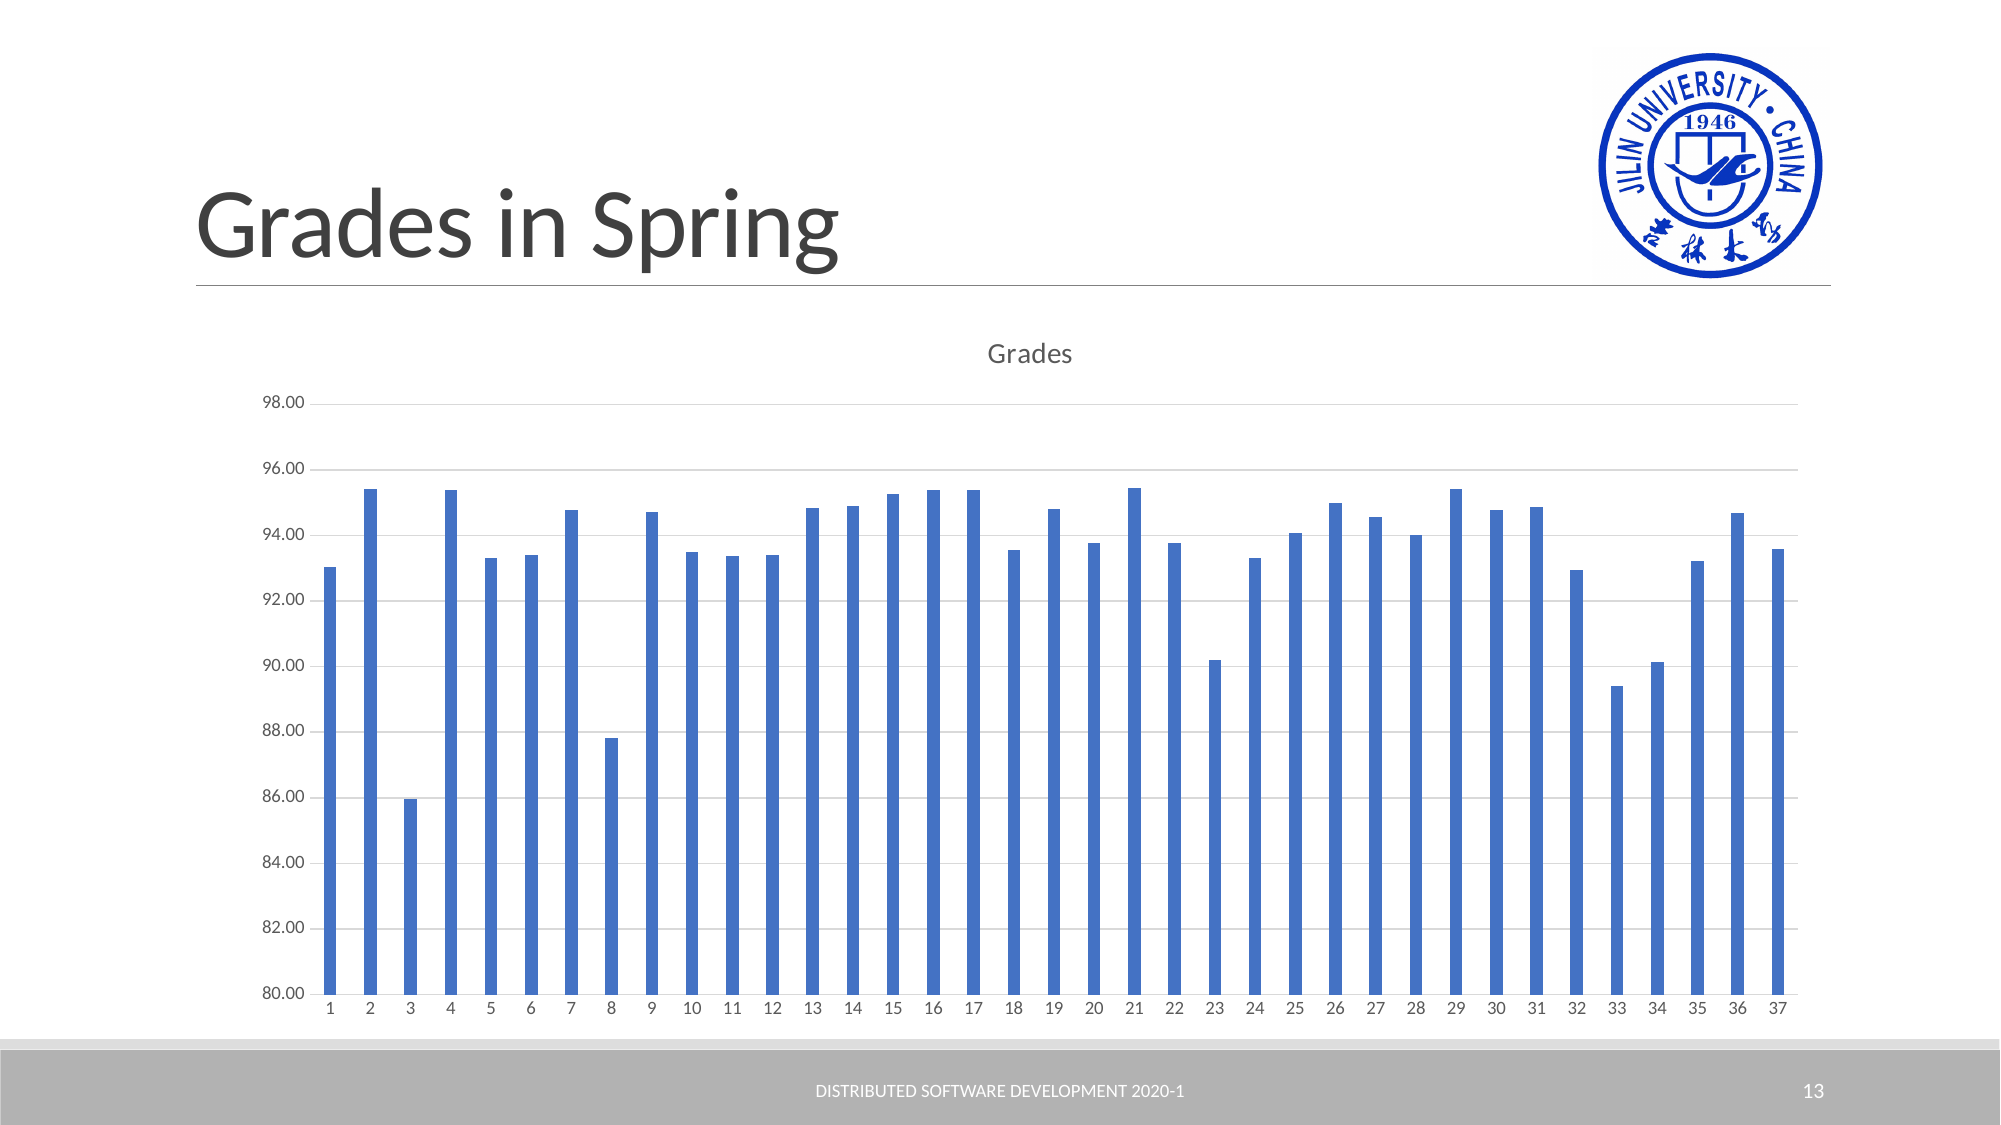

# Grades in Spring

### Chart:

| Category | Grades |
|---|---|
| 1 | 93.03636363636363 |
| 2 | 95.41515151515152 |
| 3 | 85.9530303030303 |
| 4 | 95.3969696969697 |
| 5 | 93.30909090909091 |
| 6 | 93.41818181818182 |
| 7 | 94.78787878787878 |
| 8 | 87.80909090909091 |
| 9 | 94.7030303030303 |
| 10 | 93.5030303030303 |
| 11 | 93.38181818181819 |
| 12 | 93.39999999999999 |
| 13 | 94.83636363636363 |
| 14 | 94.89090909090909 |
| 15 | 95.26060606060607 |
| 16 | 95.3969696969697 |
| 17 | 95.3969696969697 |
| 18 | 93.54242424242423 |
| 19 | 94.82121212121211 |
| 20 | 93.78181818181818 |
| 21 | 95.43333333333334 |
| 22 | 93.78181818181818 |
| 23 | 90.21818181818182 |
| 24 | 93.32424242424241 |
| 25 | 94.08181818181819 |
| 26 | 94.9969696969697 |
| 27 | 94.56969696969698 |
| 28 | 94.0 |
| 29 | 95.41515151515152 |
| 30 | 94.77575757575758 |
| 31 | 94.86666666666667 |
| 32 | 92.93333333333334 |
| 33 | 89.41136363636363 |
| 34 | 90.13636363636364 |
| 35 | 93.21969696969697 |
| 36 | 94.6969696969697 |
| 37 | 93.57424242424243 |
Distributed Software Development 2020-1
13